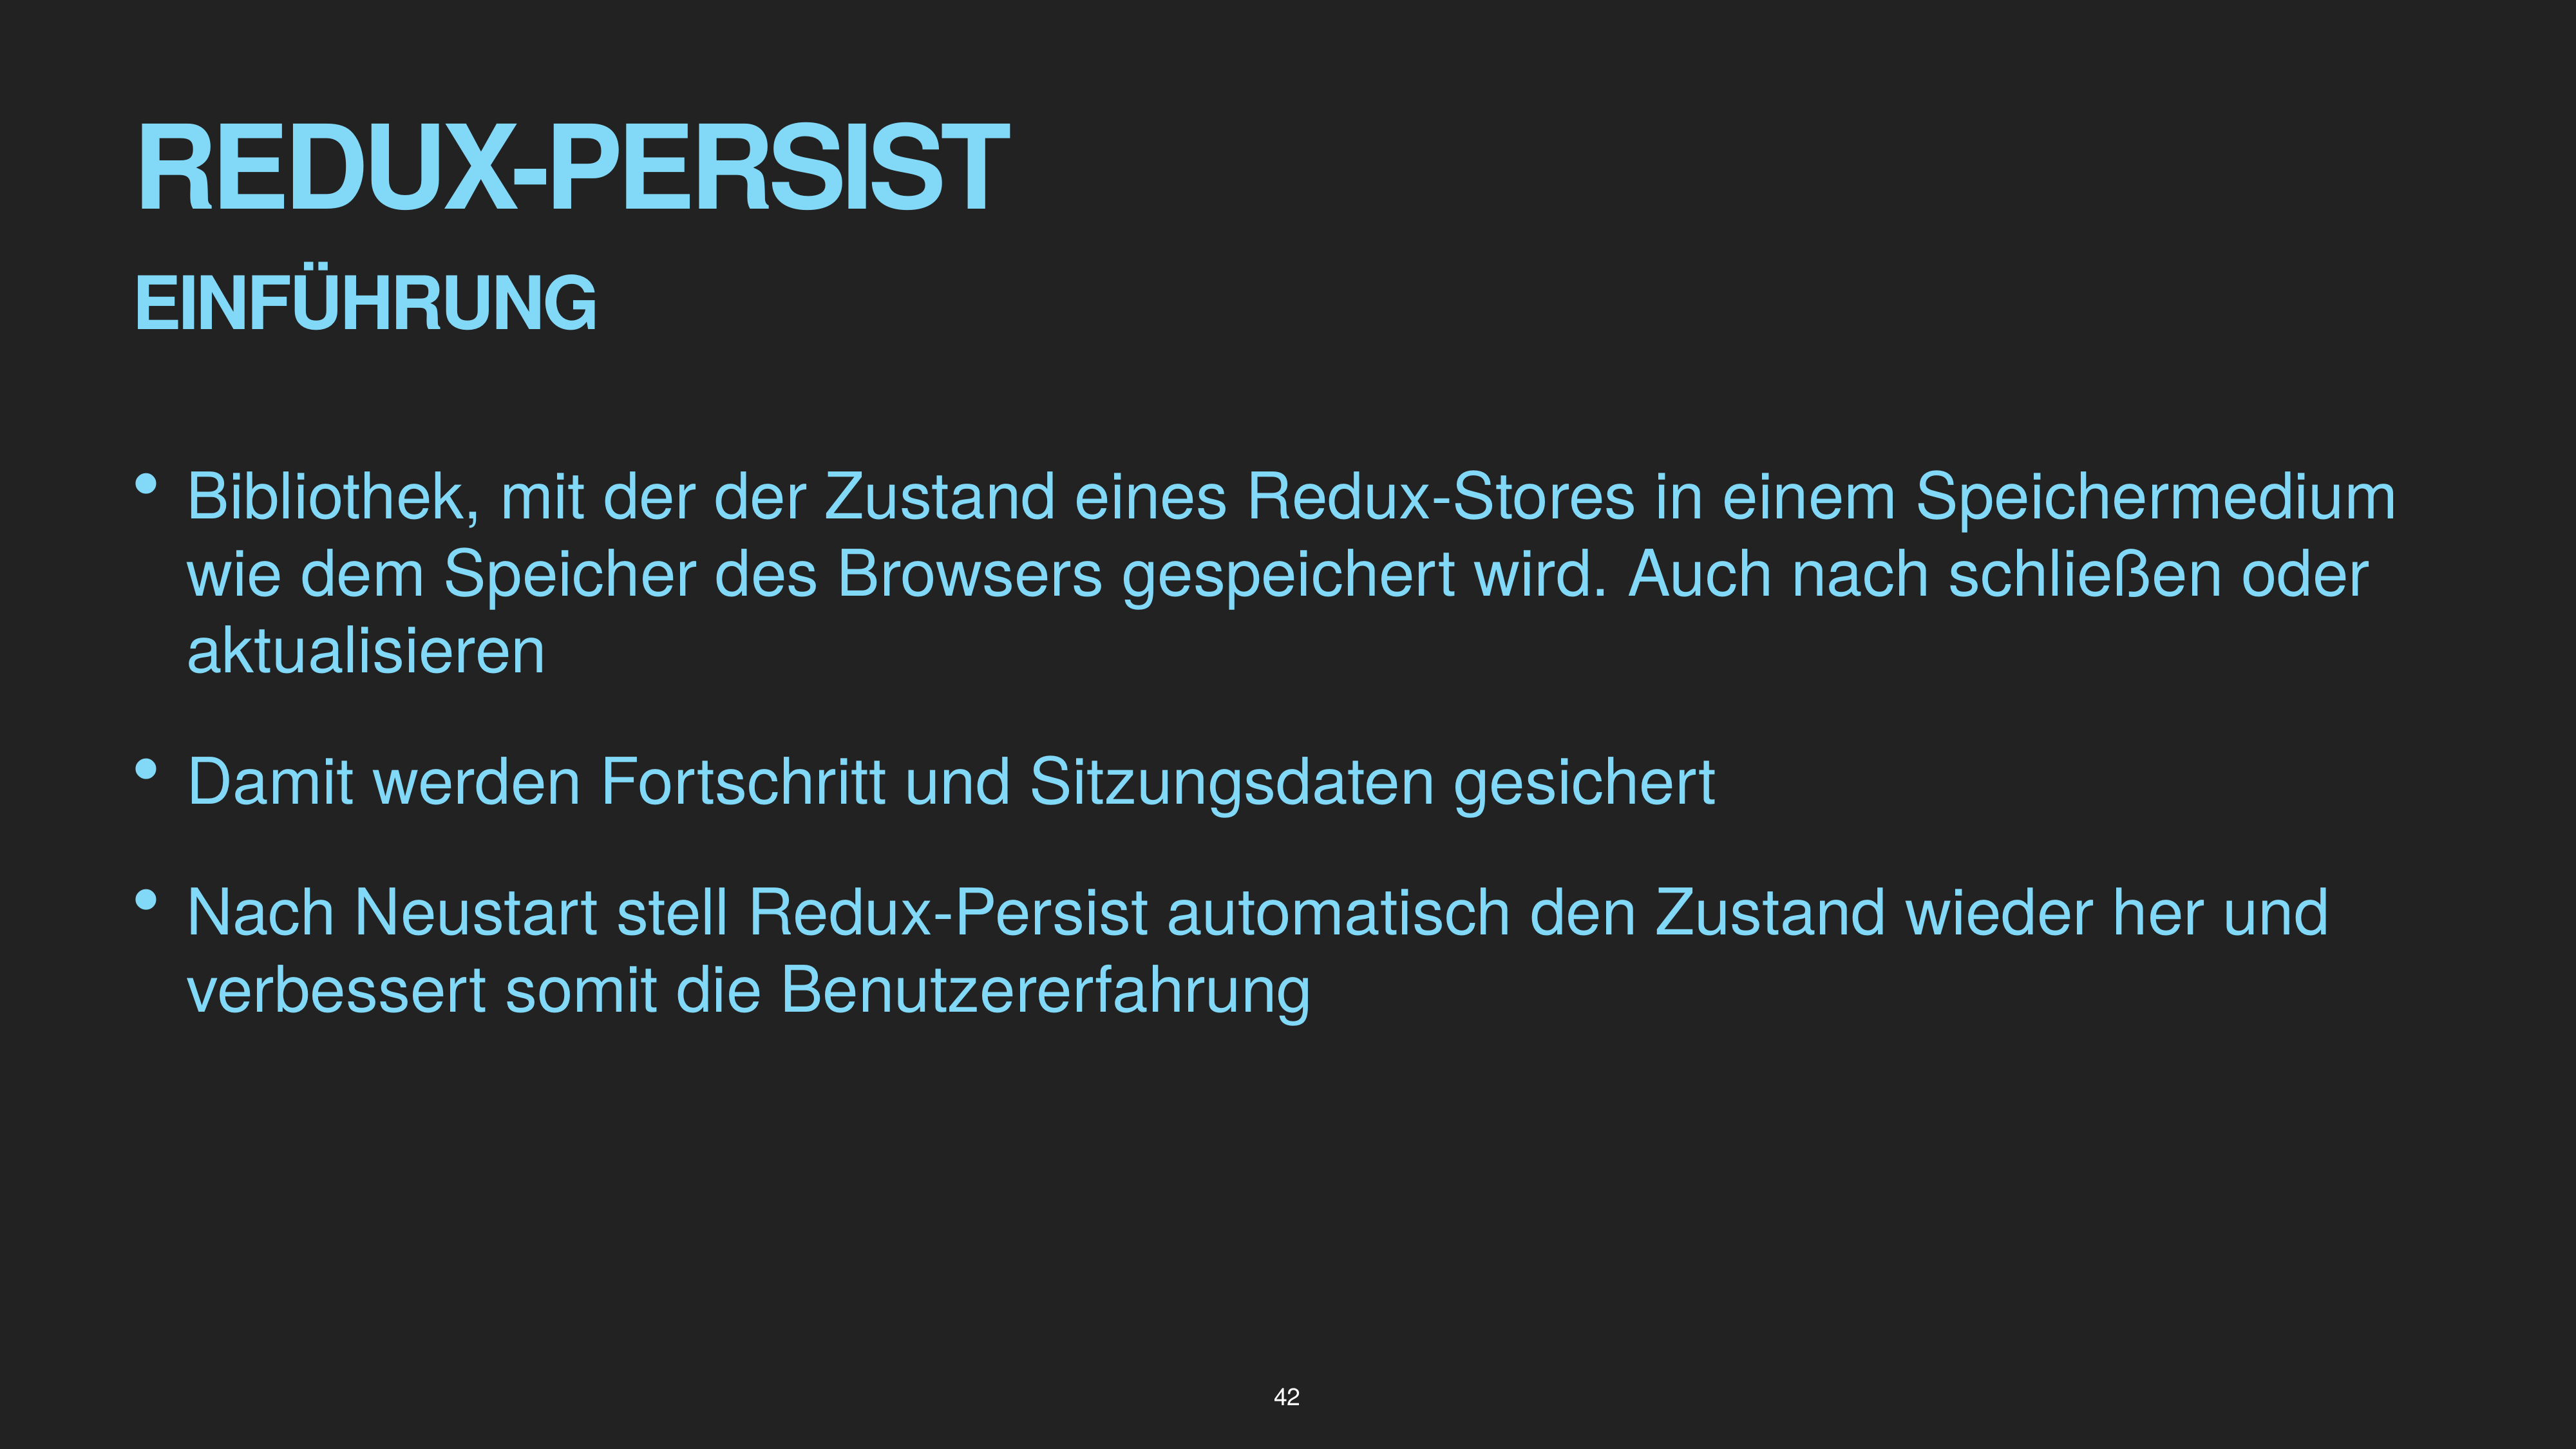

# Redux-persist
Einführung
Bibliothek, mit der der Zustand eines Redux-Stores in einem Speichermedium wie dem Speicher des Browsers gespeichert wird. Auch nach schließen oder aktualisieren
Damit werden Fortschritt und Sitzungsdaten gesichert
Nach Neustart stell Redux-Persist automatisch den Zustand wieder her und verbessert somit die Benutzererfahrung
42